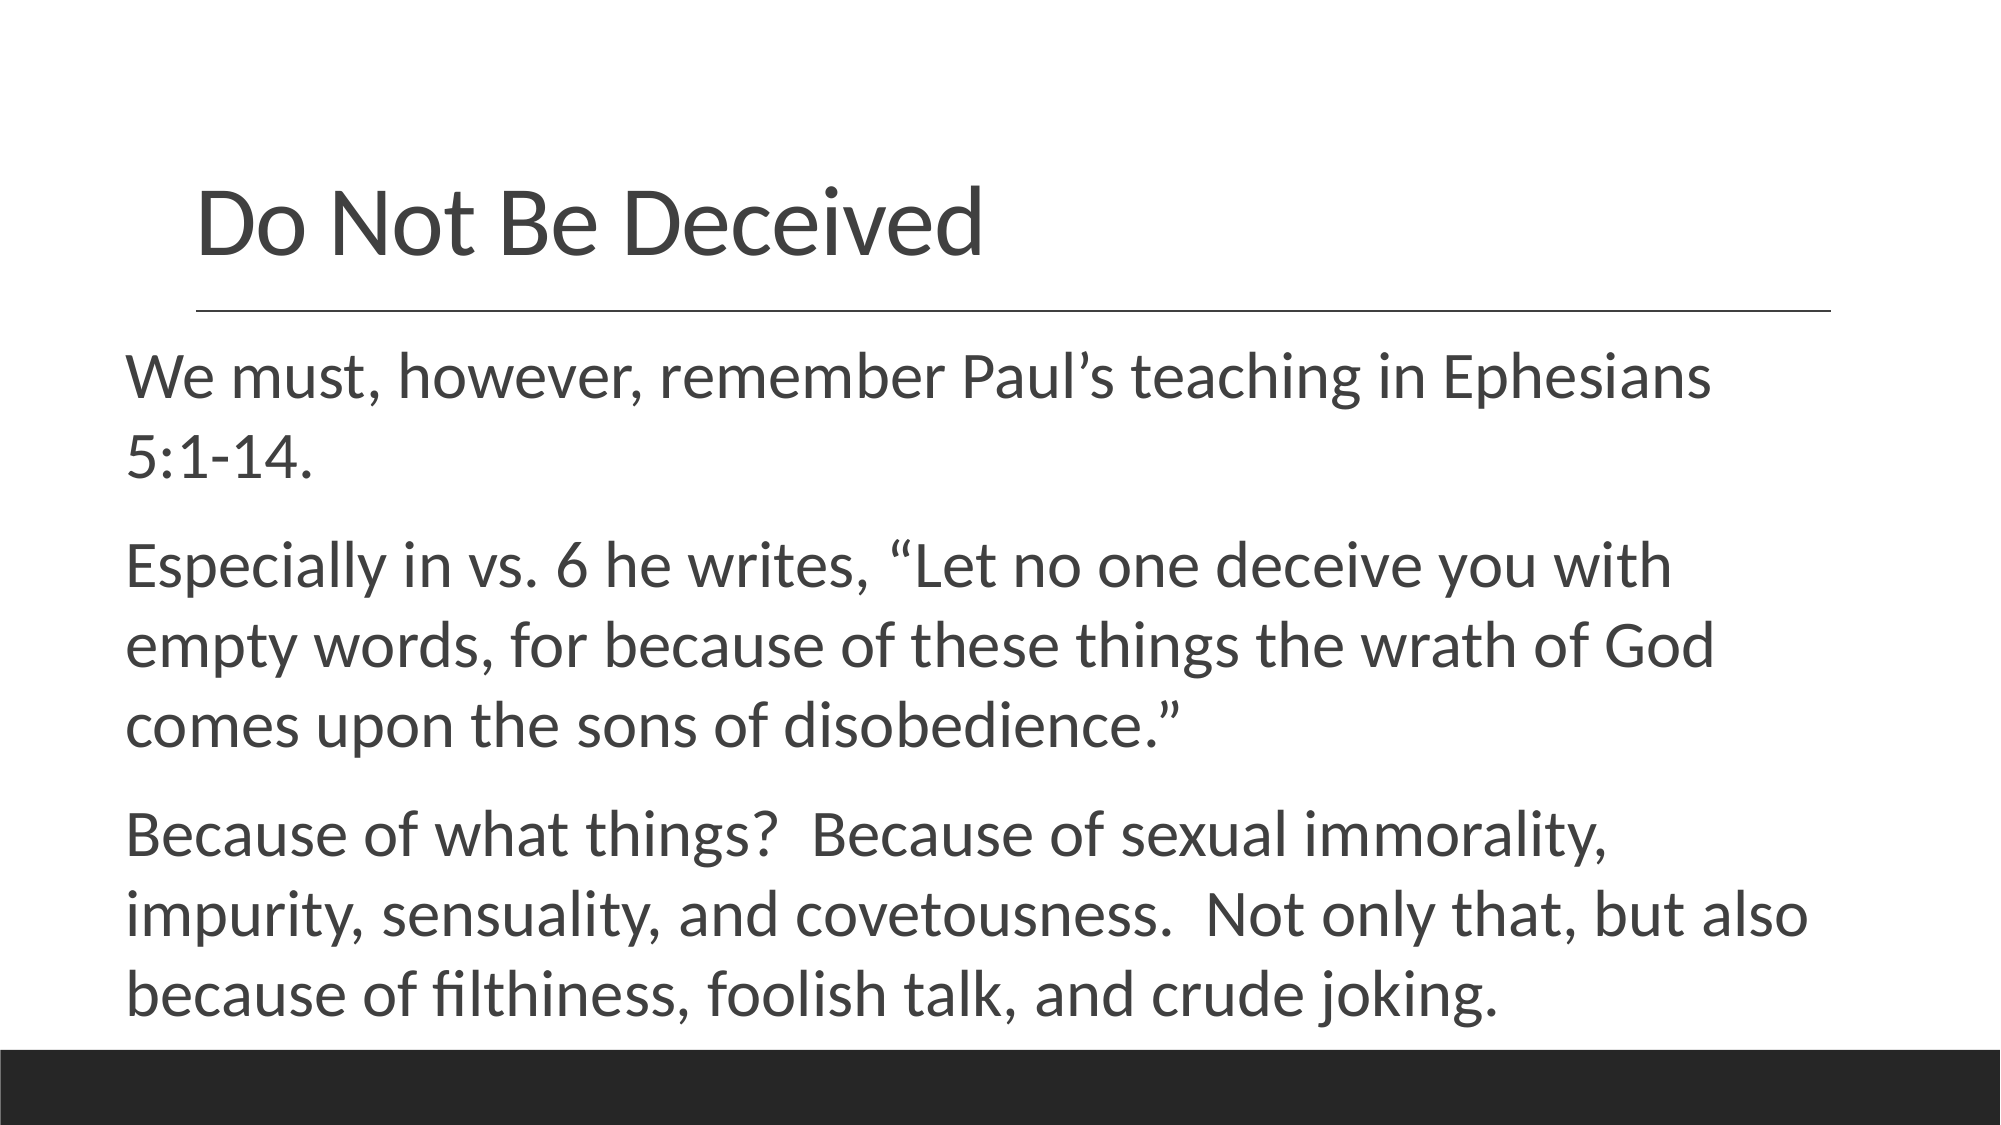

# Do Not Be Deceived
We must, however, remember Paul’s teaching in Ephesians 5:1-14.
Especially in vs. 6 he writes, “Let no one deceive you with empty words, for because of these things the wrath of God comes upon the sons of disobedience.”
Because of what things?  Because of sexual immorality, impurity, sensuality, and covetousness.  Not only that, but also because of filthiness, foolish talk, and crude joking.